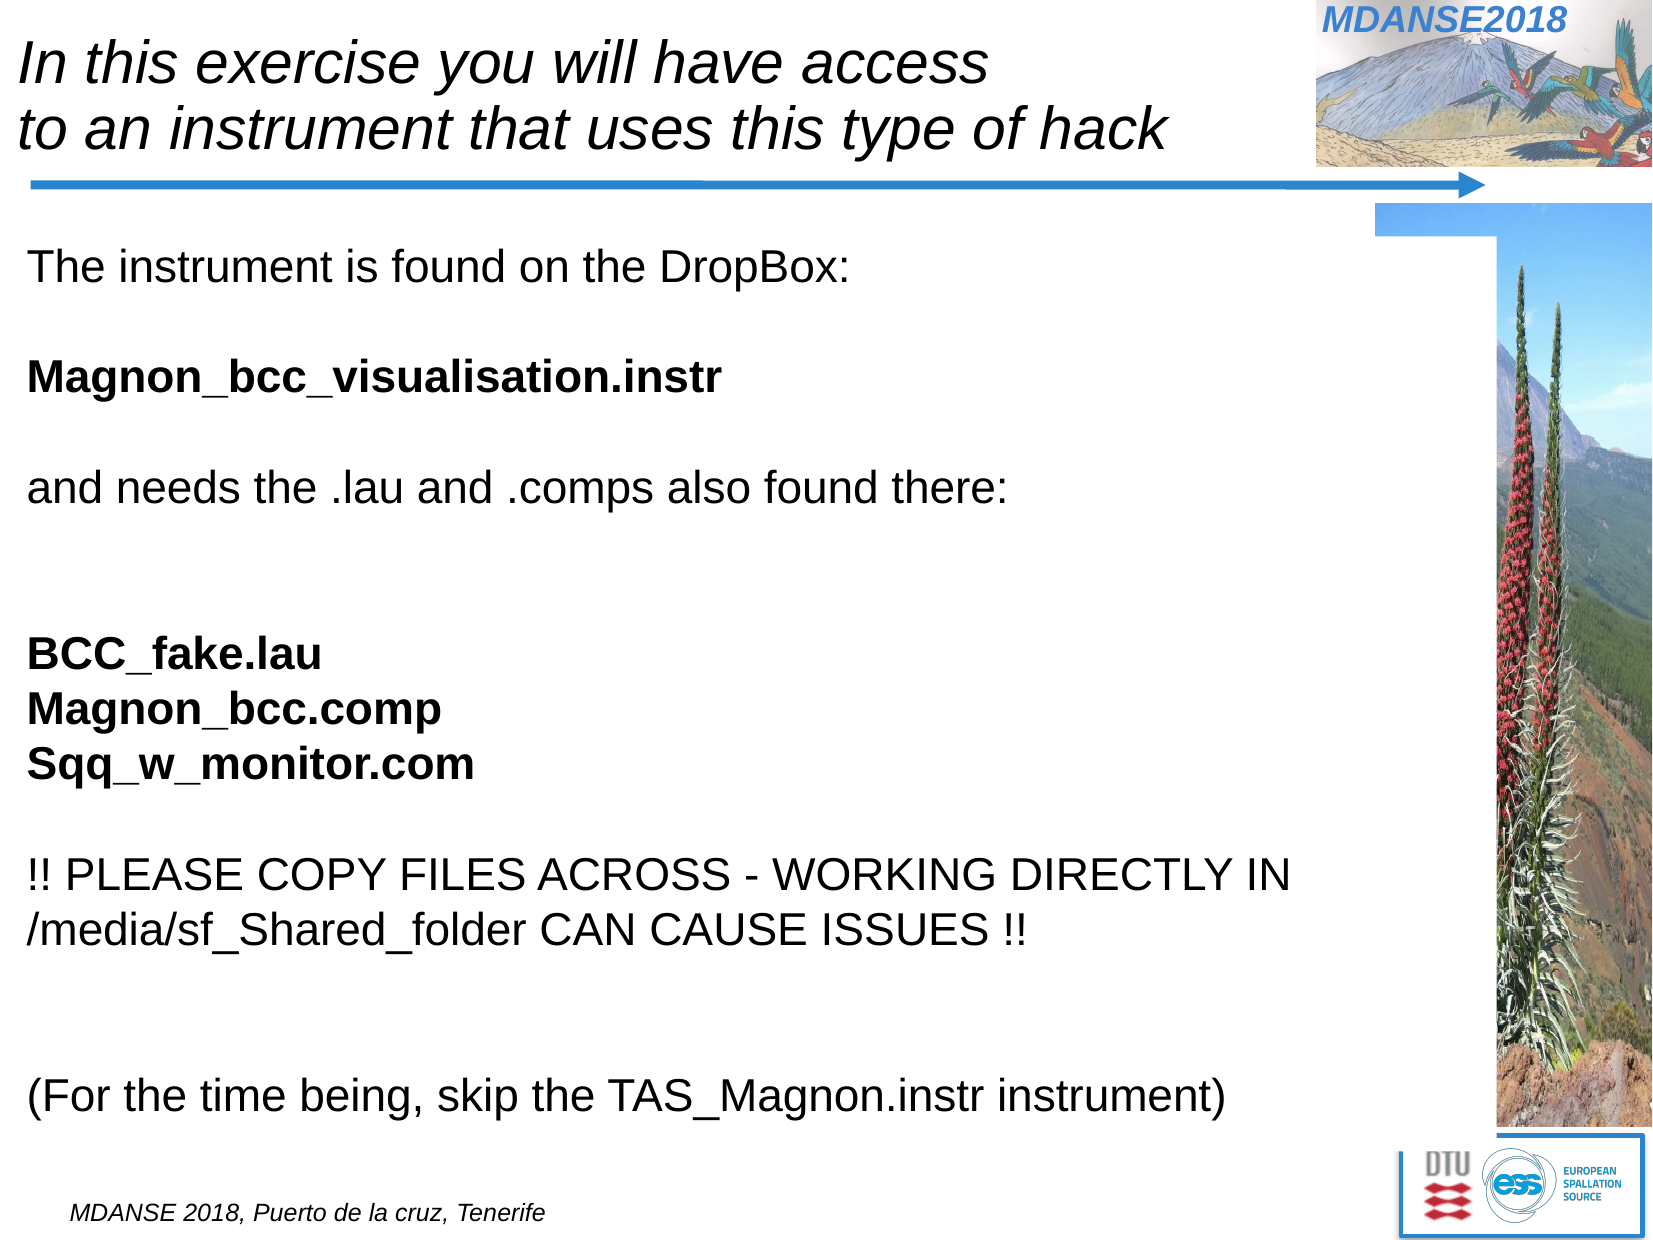

# In this exercise you will have access
to an instrument that uses this type of hack
The instrument is found on the DropBox:

Magnon_bcc_visualisation.instr
and needs the .lau and .comps also found there:
BCC_fake.lau
Magnon_bcc.comp
Sqq_w_monitor.com

!! PLEASE COPY FILES ACROSS - WORKING DIRECTLY IN /media/sf_Shared_folder CAN CAUSE ISSUES !!

(For the time being, skip the TAS_Magnon.instr instrument)
9